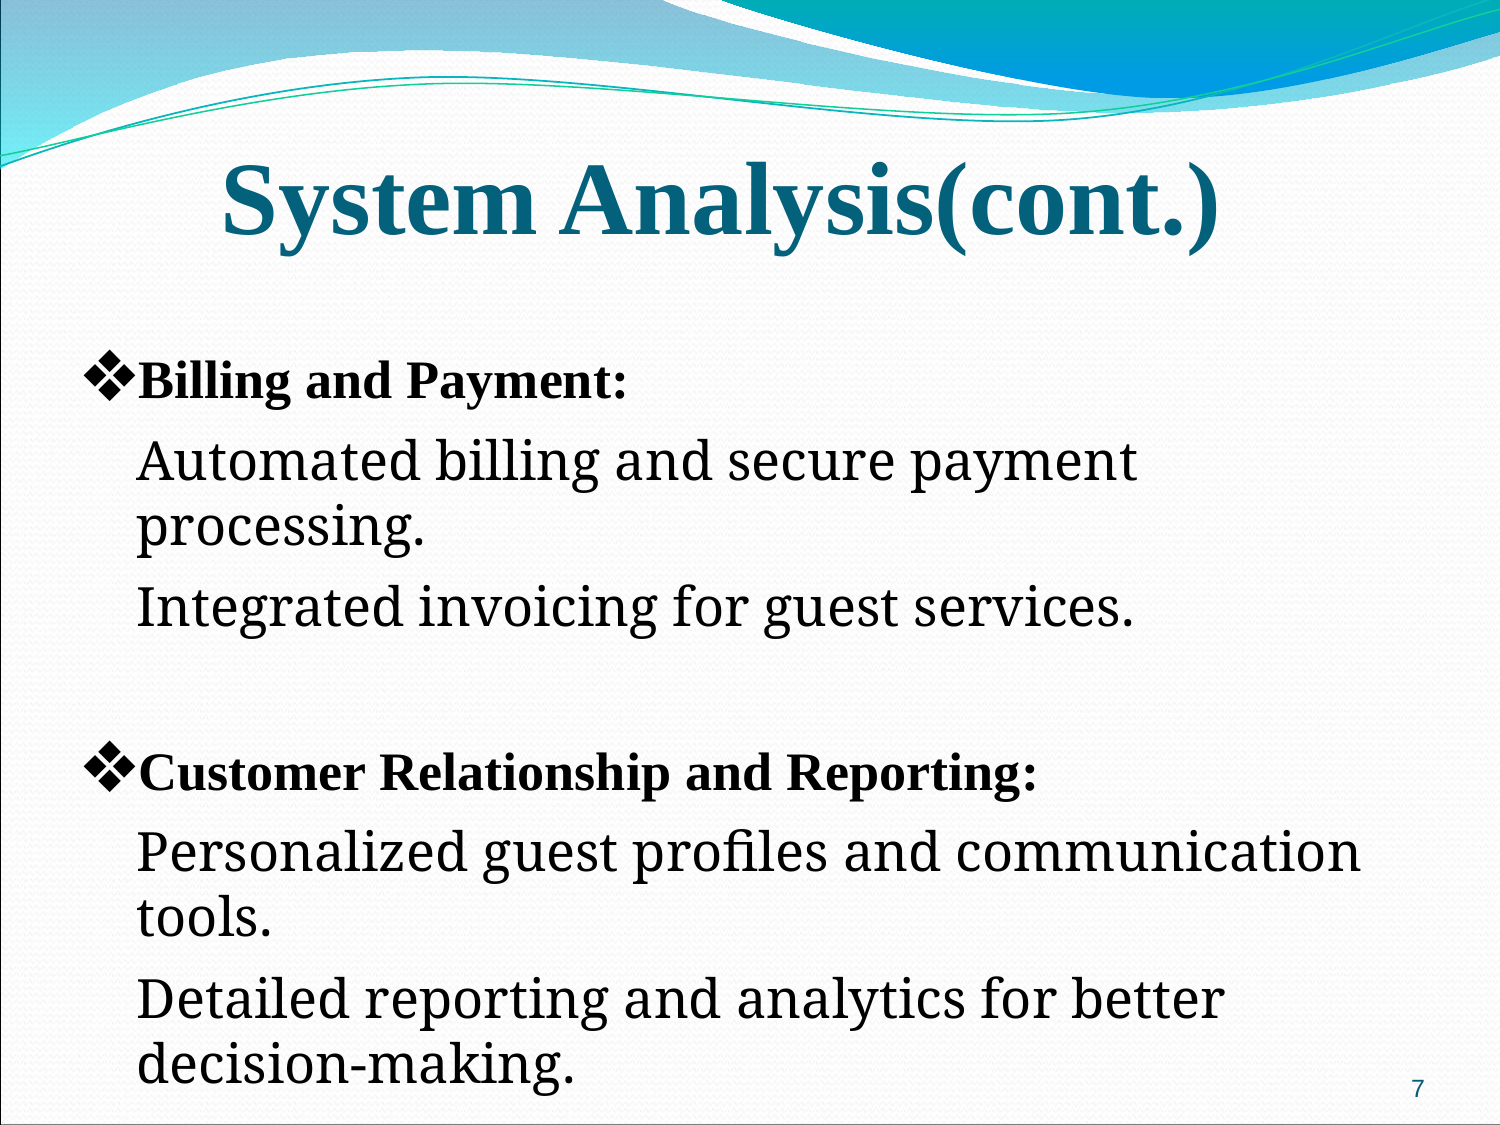

# System Analysis(cont.)

Billing and Payment:
Automated billing and secure payment processing.
Integrated invoicing for guest services.

Customer Relationship and Reporting:
Personalized guest profiles and communication tools.
Detailed reporting and analytics for better decision-making.

7